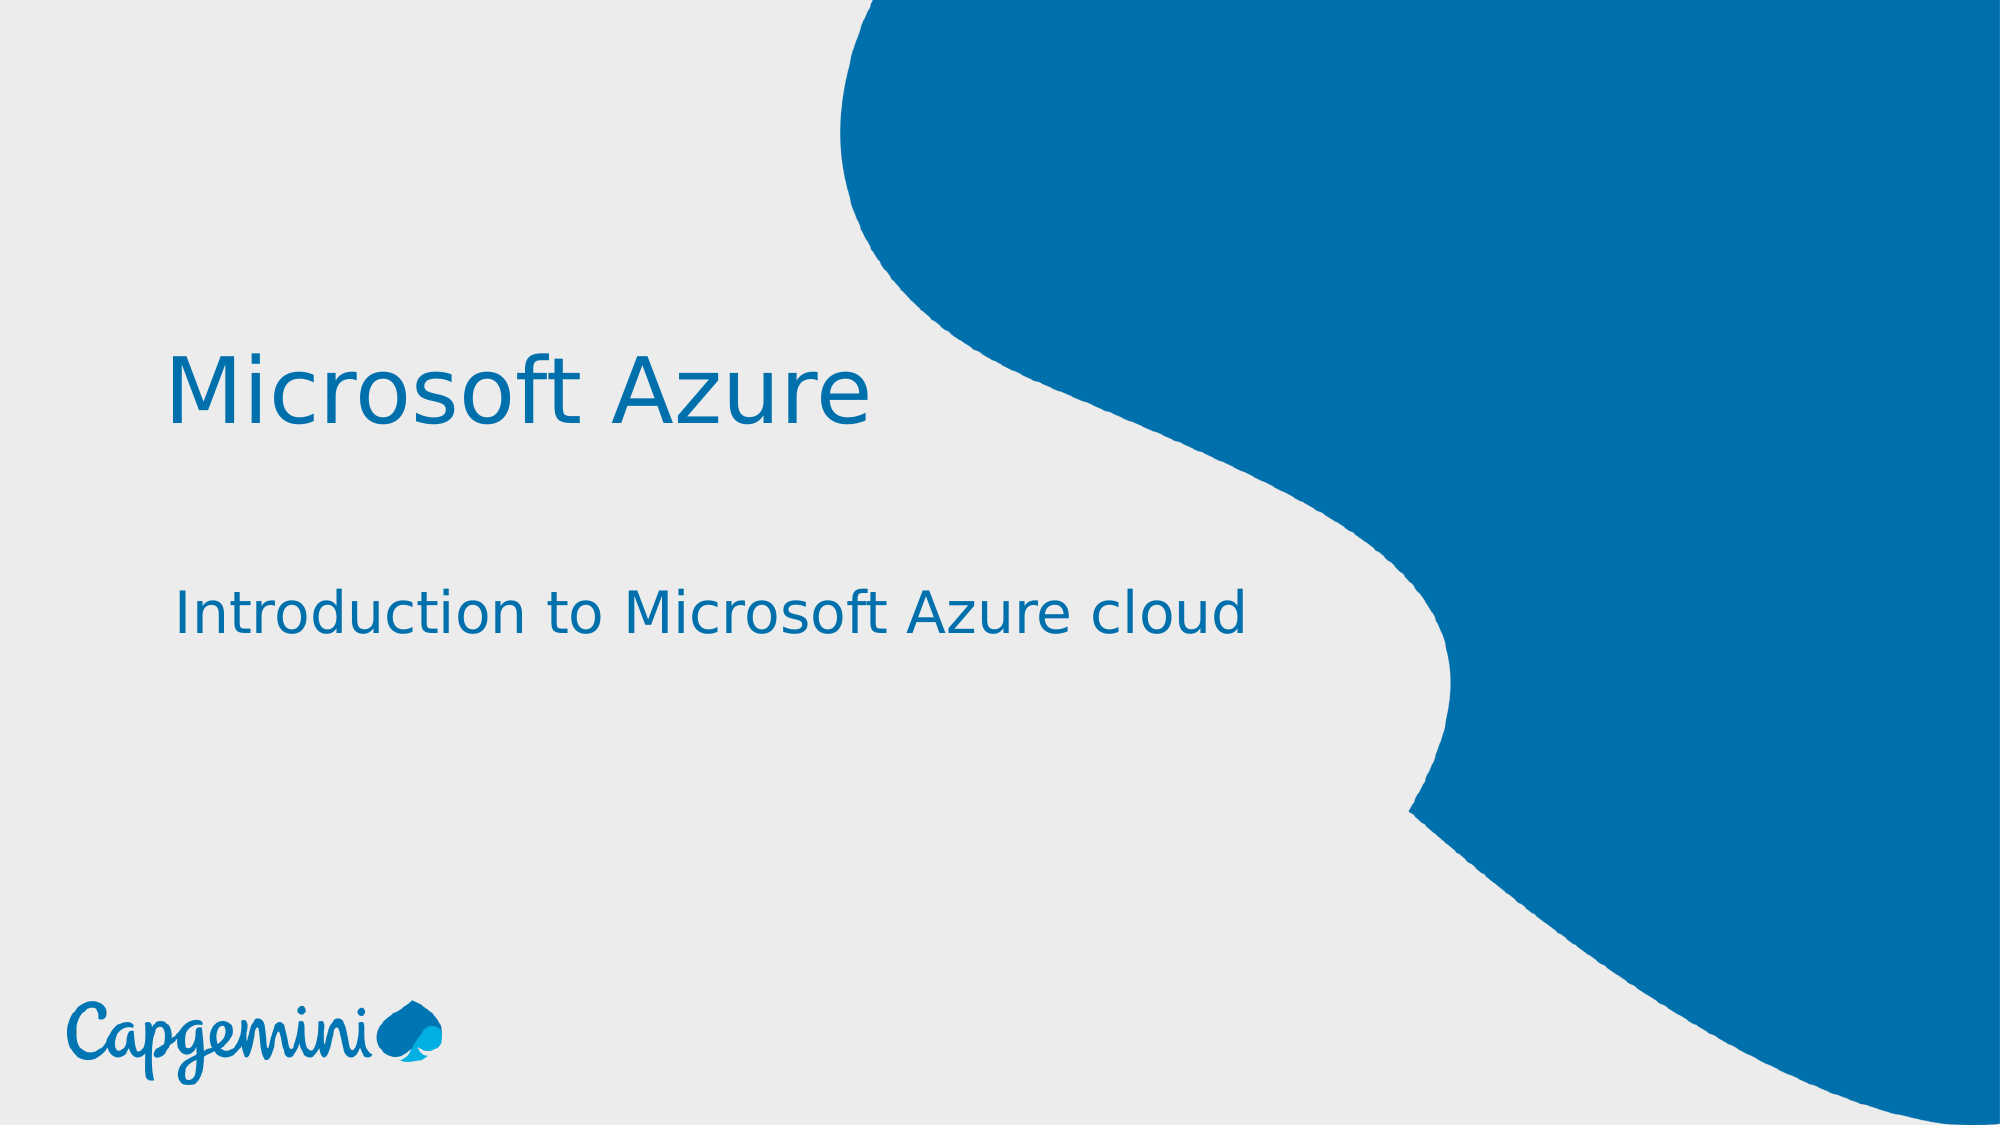

Microsoft Azure
Introduction to Microsoft Azure cloud